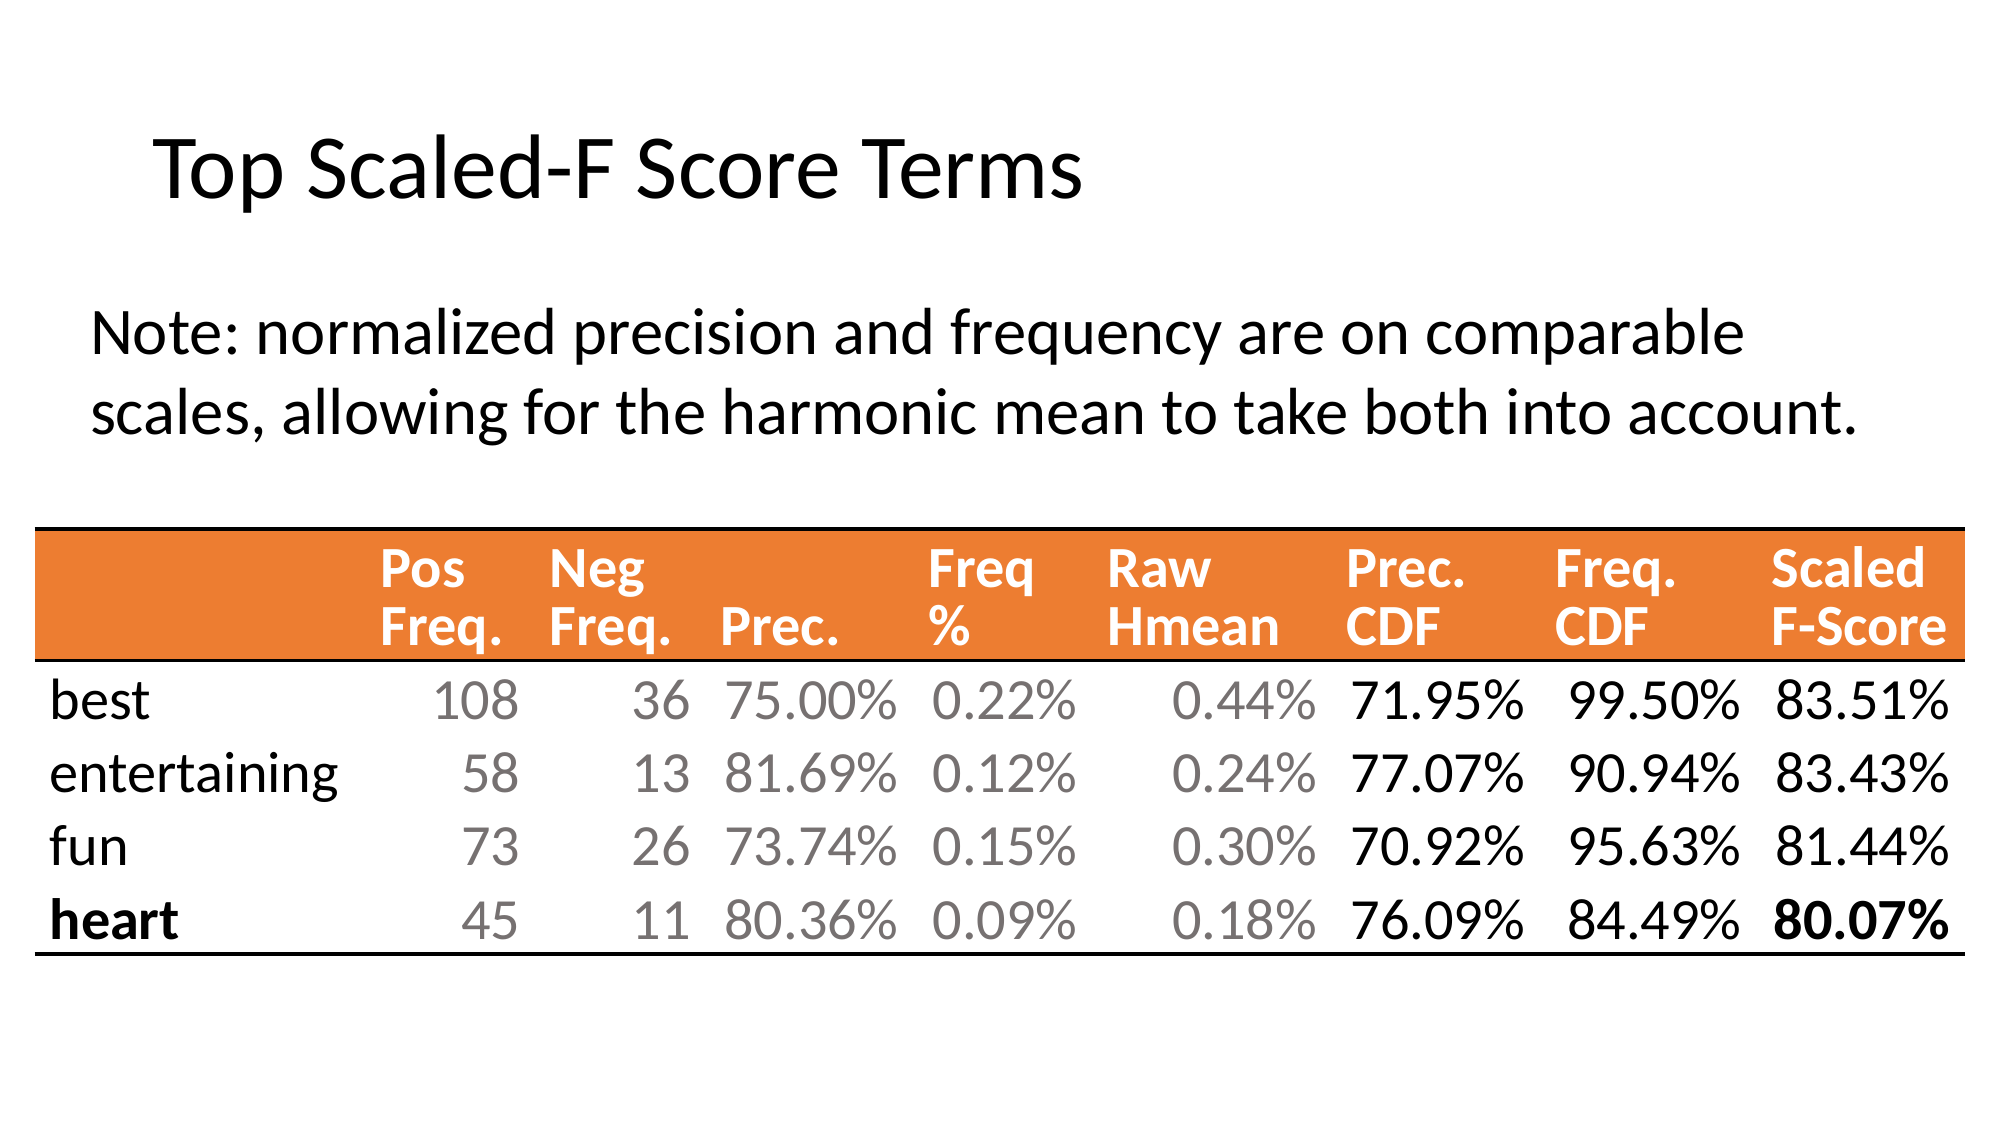

# Top Scaled-F Score Terms
Note: normalized precision and frequency are on comparable scales, allowing for the harmonic mean to take both into account.
|  | Pos Freq. | Neg Freq. | Prec. | Freq % | Raw Hmean | Prec. CDF | Freq. CDF | Scaled F-Score |
| --- | --- | --- | --- | --- | --- | --- | --- | --- |
| best | 108 | 36 | 75.00% | 0.22% | 0.44% | 71.95% | 99.50% | 83.51% |
| entertaining | 58 | 13 | 81.69% | 0.12% | 0.24% | 77.07% | 90.94% | 83.43% |
| fun | 73 | 26 | 73.74% | 0.15% | 0.30% | 70.92% | 95.63% | 81.44% |
| heart | 45 | 11 | 80.36% | 0.09% | 0.18% | 76.09% | 84.49% | 80.07% |